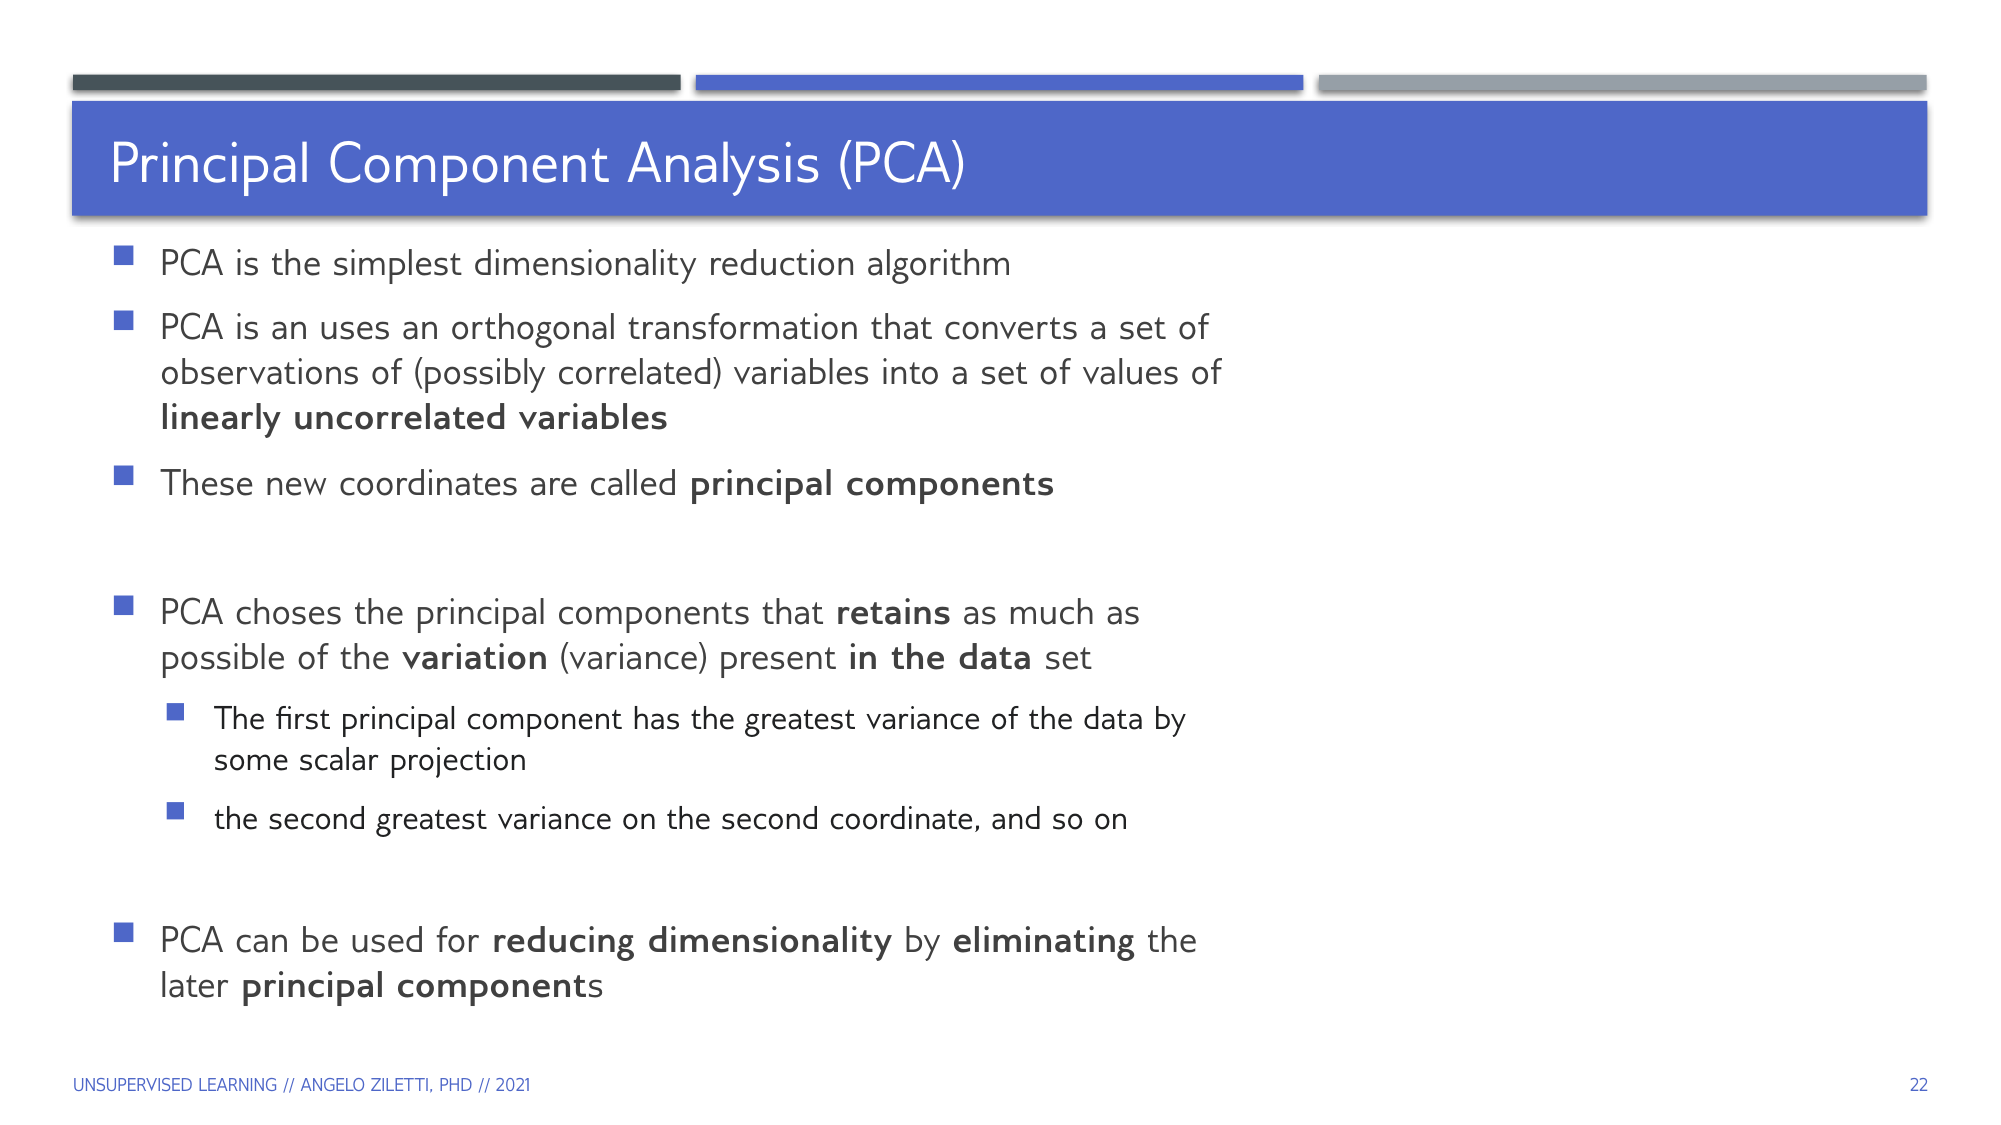

# Principal Component Analysis (PCA)
PCA is the simplest dimensionality reduction algorithm
PCA is an uses an orthogonal transformation that converts a set of observations of (possibly correlated) variables into a set of values of linearly uncorrelated variables
These new coordinates are called principal components

PCA choses the principal components that retains as much as possible of the variation (variance) present in the data set
The first principal component has the greatest variance of the data by some scalar projection
the second greatest variance on the second coordinate, and so on

PCA can be used for reducing dimensionality by eliminating the later principal components

Unsupervised learning // Angelo Ziletti, PhD // 2021
22